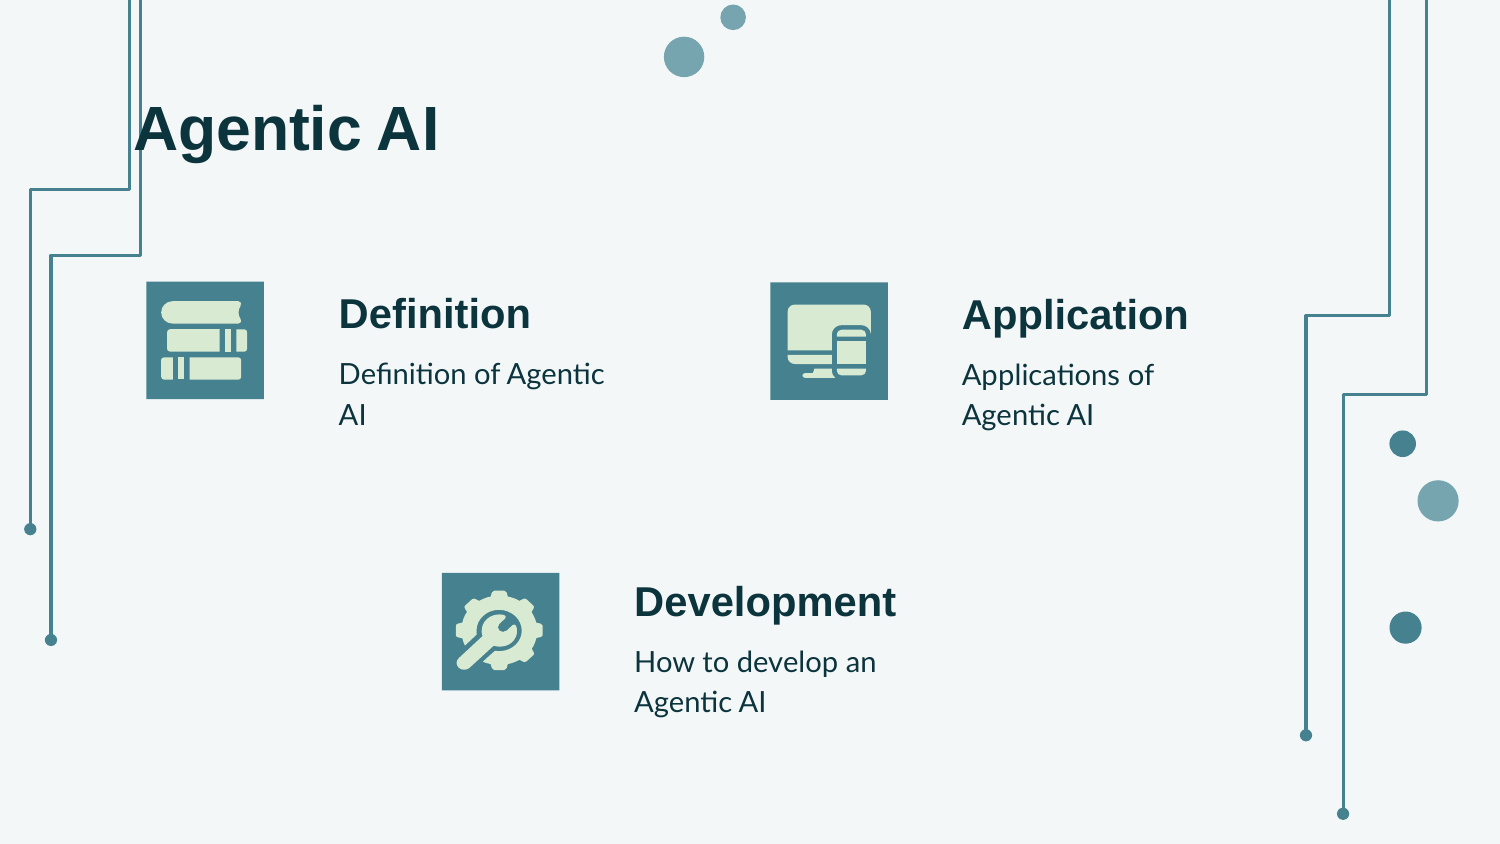

# Agentic AI

Definition
Application

Definition of Agentic AI
Applications of Agentic AI

Development

How to develop an Agentic AI